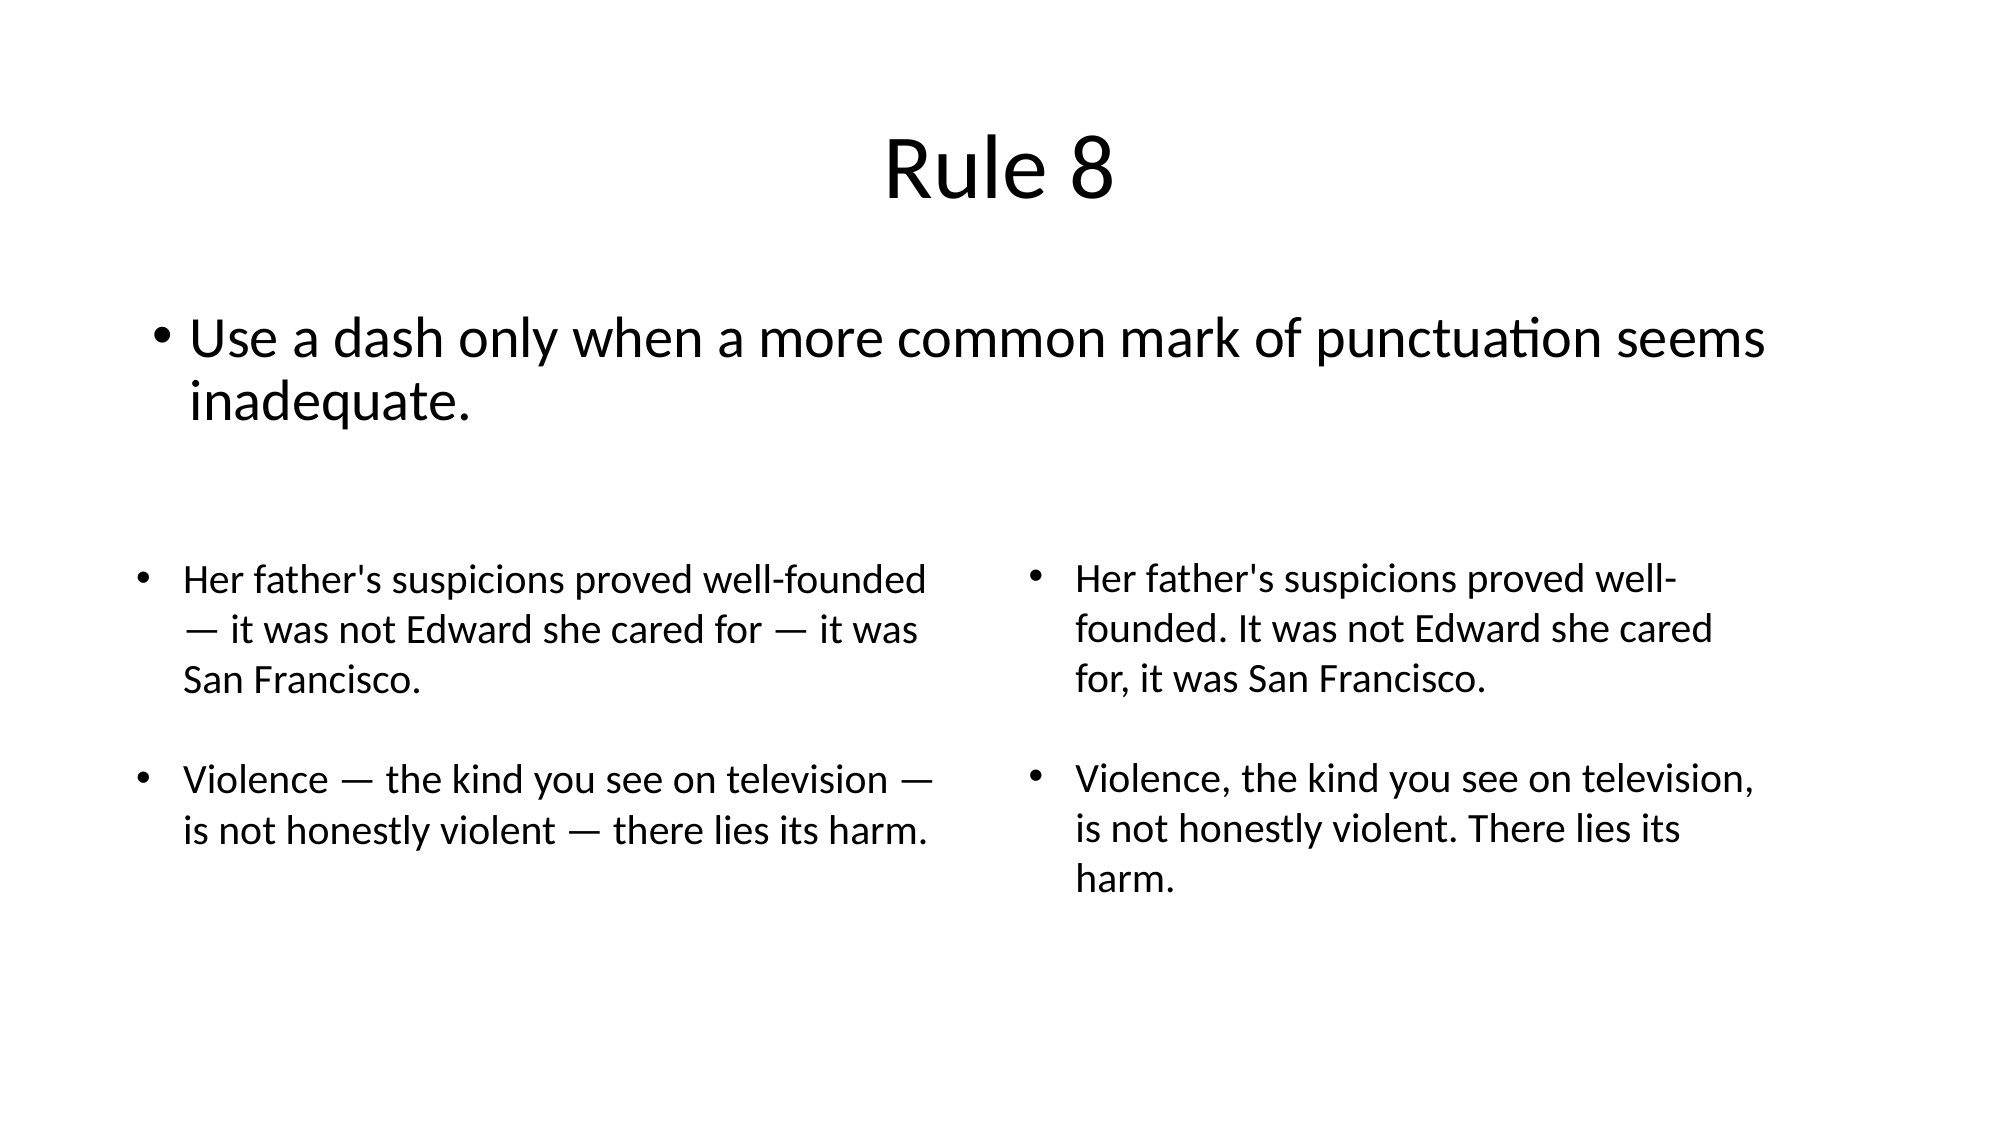

# Rule 8
Use a dash only when a more common mark of punctuation seems inadequate.
Her father's suspicions proved well-founded. It was not Edward she cared for, it was San Francisco.

Violence, the kind you see on television, is not honestly violent. There lies its harm.

Her father's suspicions proved well-founded — it was not Edward she cared for — it was San Francisco.

Violence — the kind you see on television — is not honestly violent — there lies its harm.